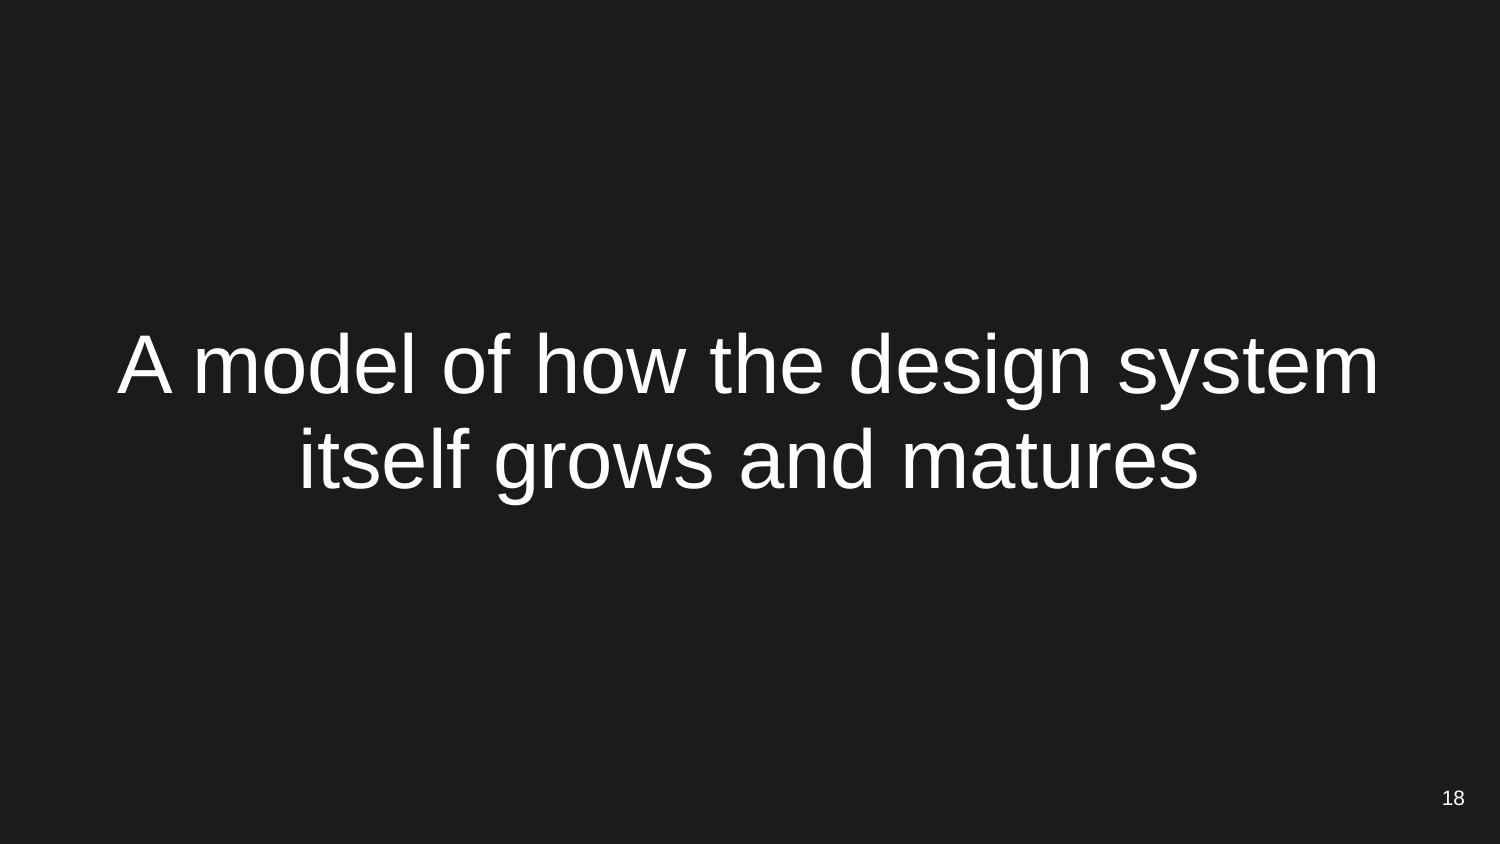

# A model of how the design system itself grows and matures
18